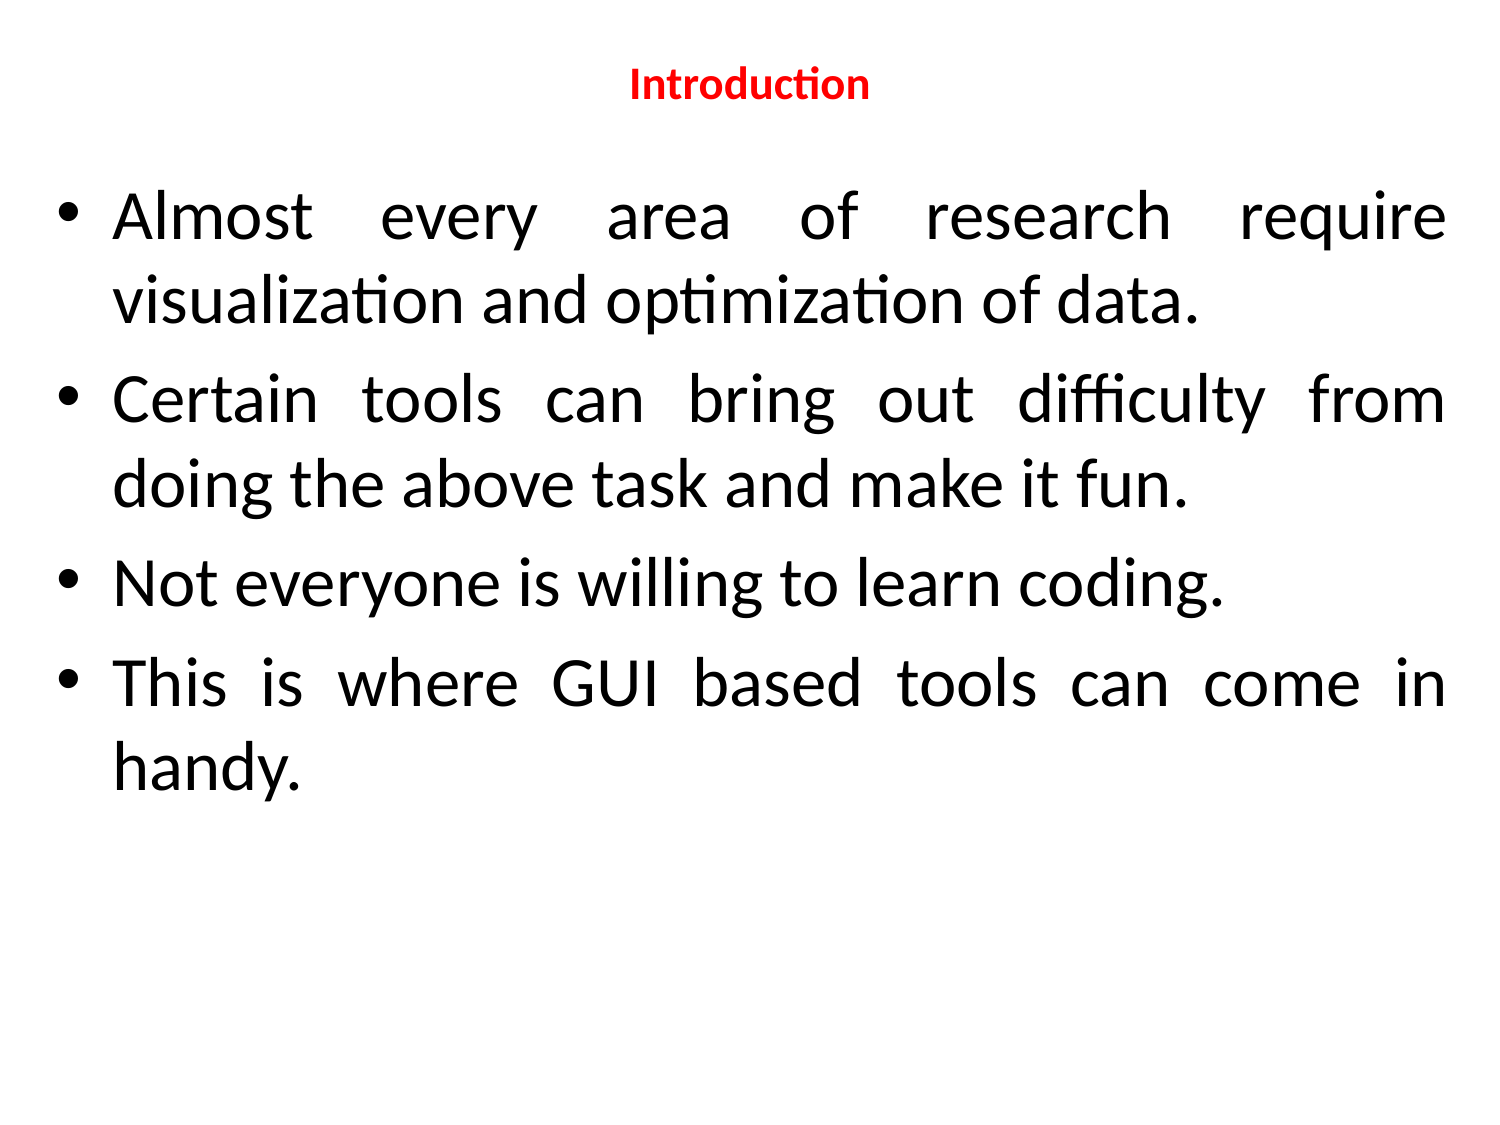

# Introduction
Almost every area of research require visualization and optimization of data.
Certain tools can bring out difficulty from doing the above task and make it fun.
Not everyone is willing to learn coding.
This is where GUI based tools can come in handy.